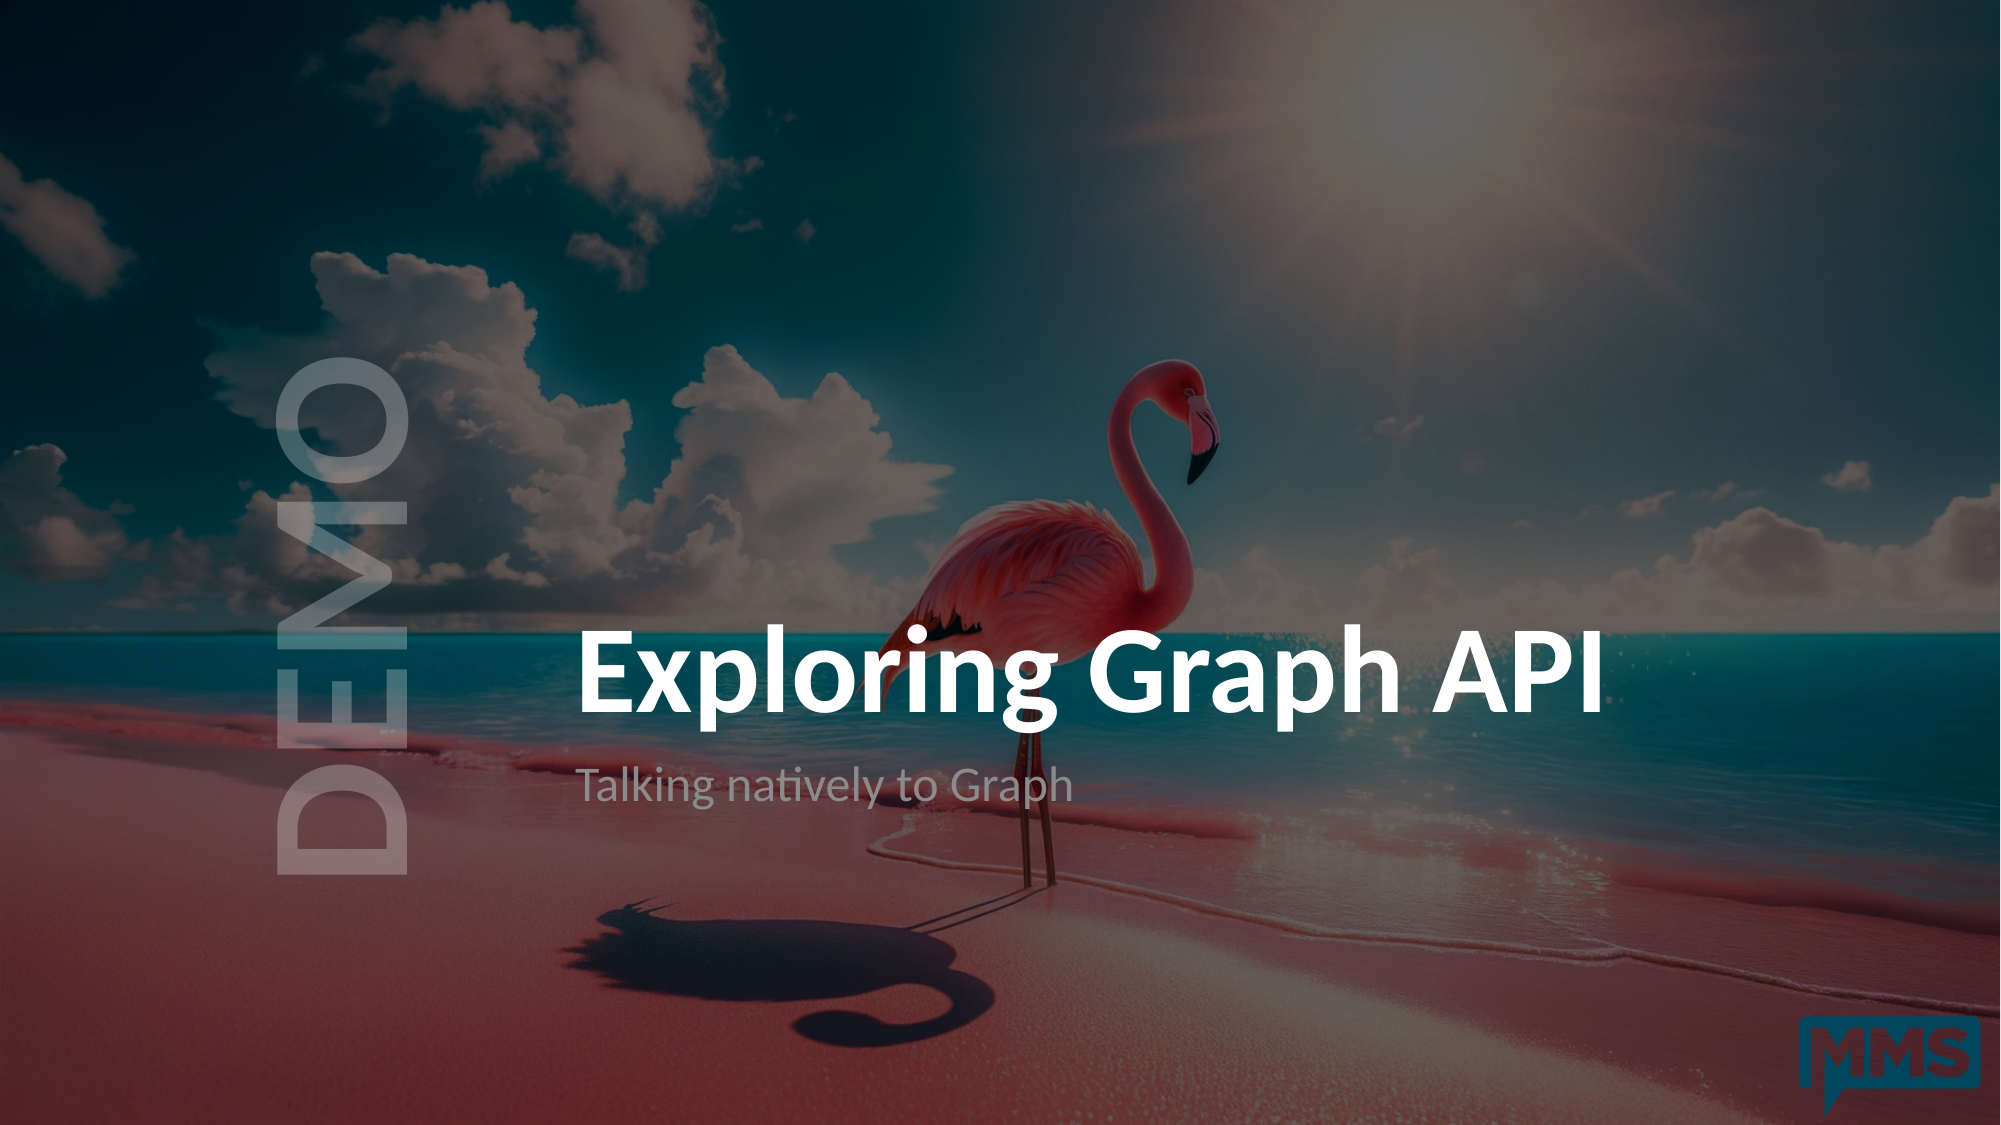

# Exploring Graph API
Talking natively to Graph